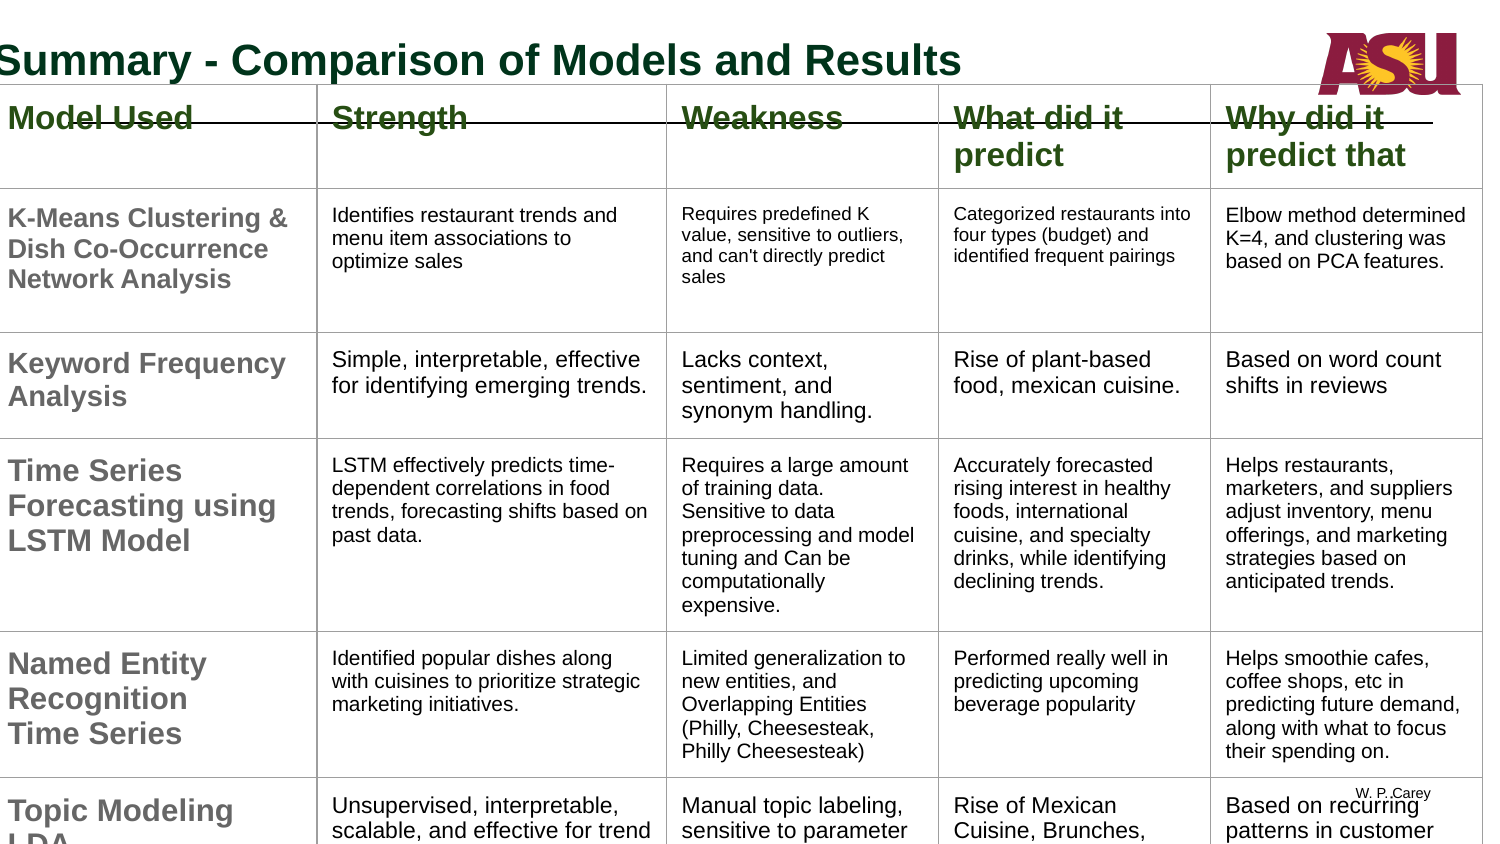

# Summary - Comparison of Models and Results
| Model Used | Strength | Weakness | What did it predict | Why did it predict that |
| --- | --- | --- | --- | --- |
| K-Means Clustering & Dish Co-Occurrence Network Analysis | Identifies restaurant trends and menu item associations to optimize sales | Requires predefined K value, sensitive to outliers, and can't directly predict sales | Categorized restaurants into four types (budget) and identified frequent pairings | Elbow method determined K=4, and clustering was based on PCA features. |
| Keyword Frequency Analysis | Simple, interpretable, effective for identifying emerging trends. | Lacks context, sentiment, and synonym handling. | Rise of plant-based food, mexican cuisine. | Based on word count shifts in reviews |
| Time Series Forecasting using LSTM Model | LSTM effectively predicts time-dependent correlations in food trends, forecasting shifts based on past data. | Requires a large amount of training data. Sensitive to data preprocessing and model tuning and Can be computationally expensive. | Accurately forecasted rising interest in healthy foods, international cuisine, and specialty drinks, while identifying declining trends. | Helps restaurants, marketers, and suppliers adjust inventory, menu offerings, and marketing strategies based on anticipated trends. |
| Named Entity Recognition Time Series | Identified popular dishes along with cuisines to prioritize strategic marketing initiatives. | Limited generalization to new entities, and Overlapping Entities (Philly, Cheesesteak, Philly Cheesesteak) | Performed really well in predicting upcoming beverage popularity | Helps smoothie cafes, coffee shops, etc in predicting future demand, along with what to focus their spending on. |
| Topic Modeling LDA | Unsupervised, interpretable, scalable, and effective for trend analysis. | Manual topic labeling, sensitive to parameter tuning, and fixed number of topics. | Rise of Mexican Cuisine, Brunches, tacos. Stagnation of Traditional Dishe. | Based on recurring patterns in customer reviews, identifying associations |